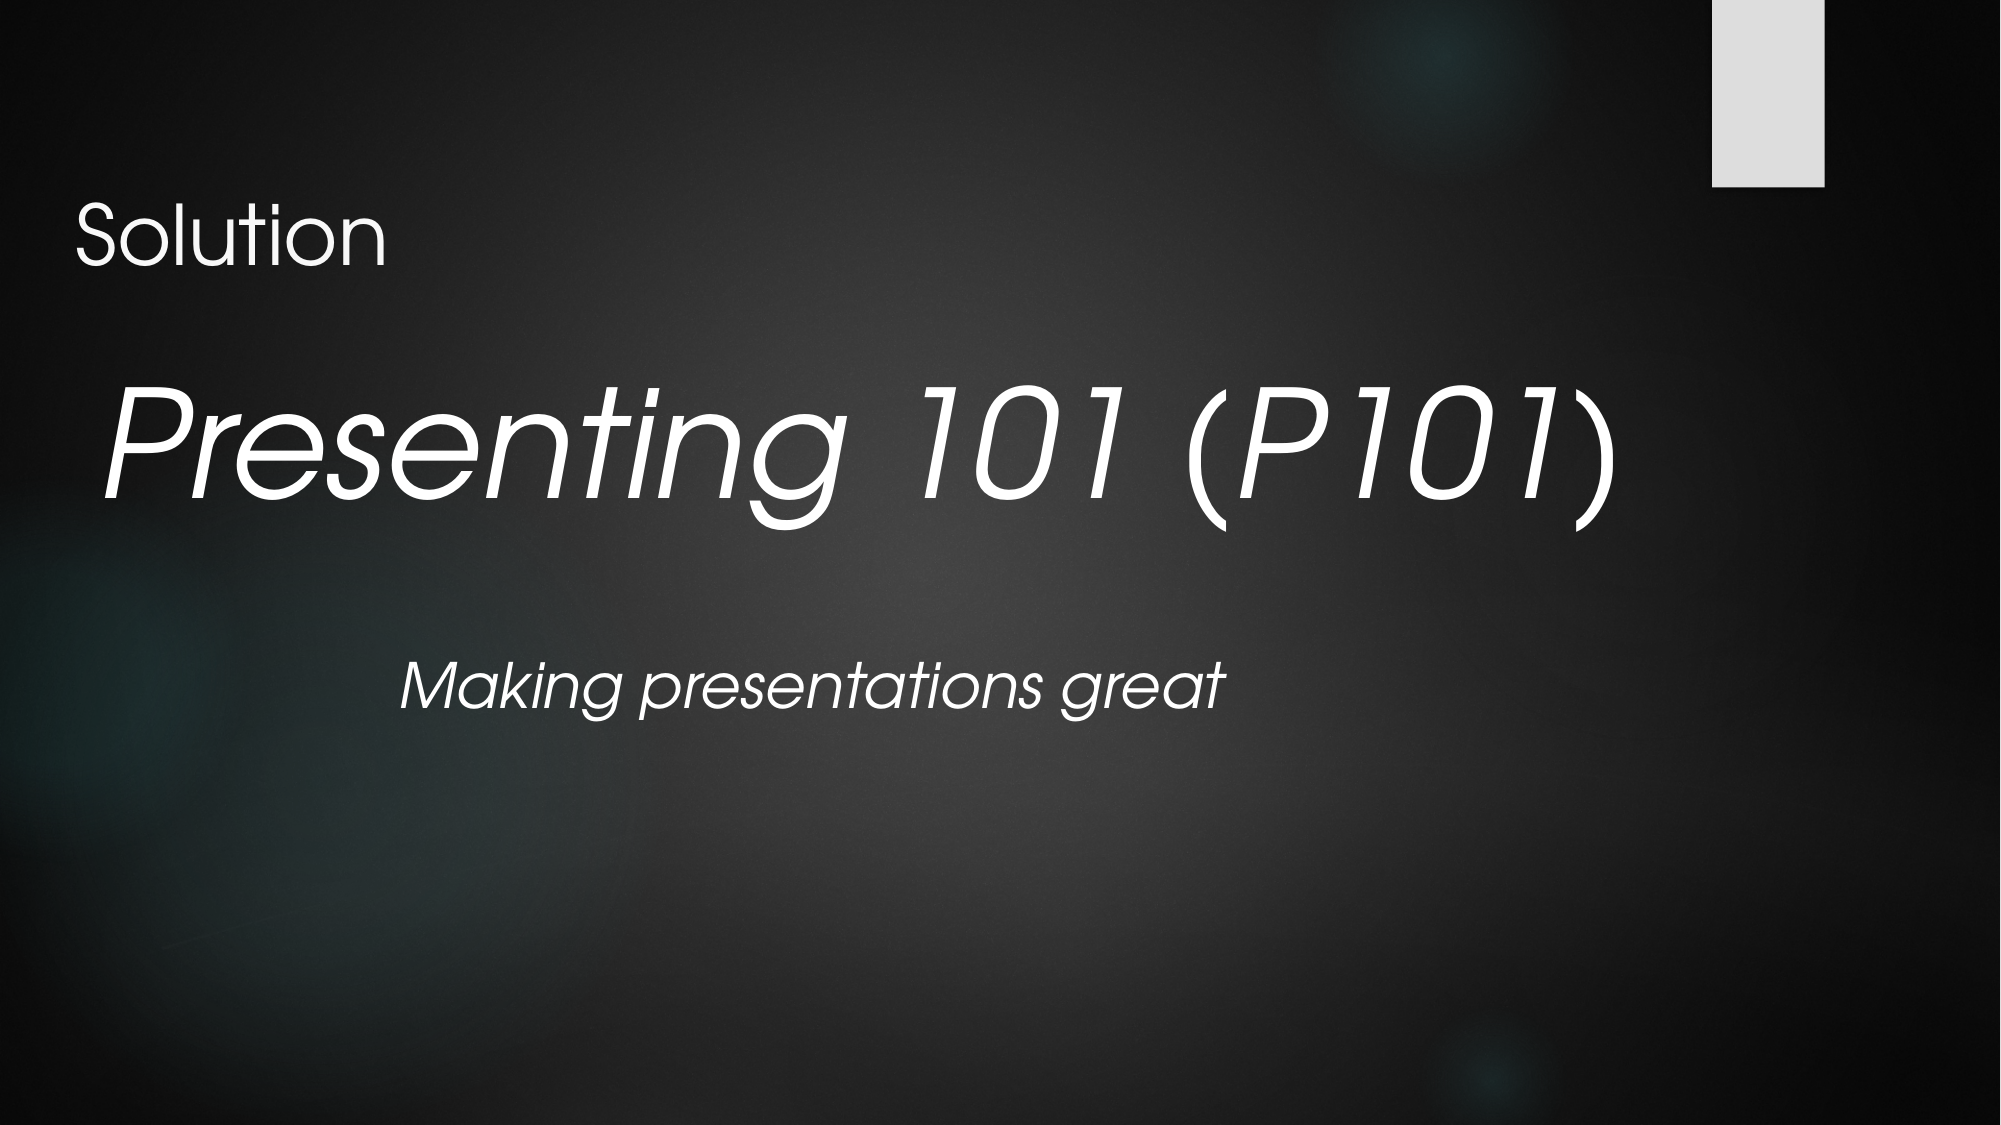

Solution
Presenting 101 (P101)
		Making presentations great